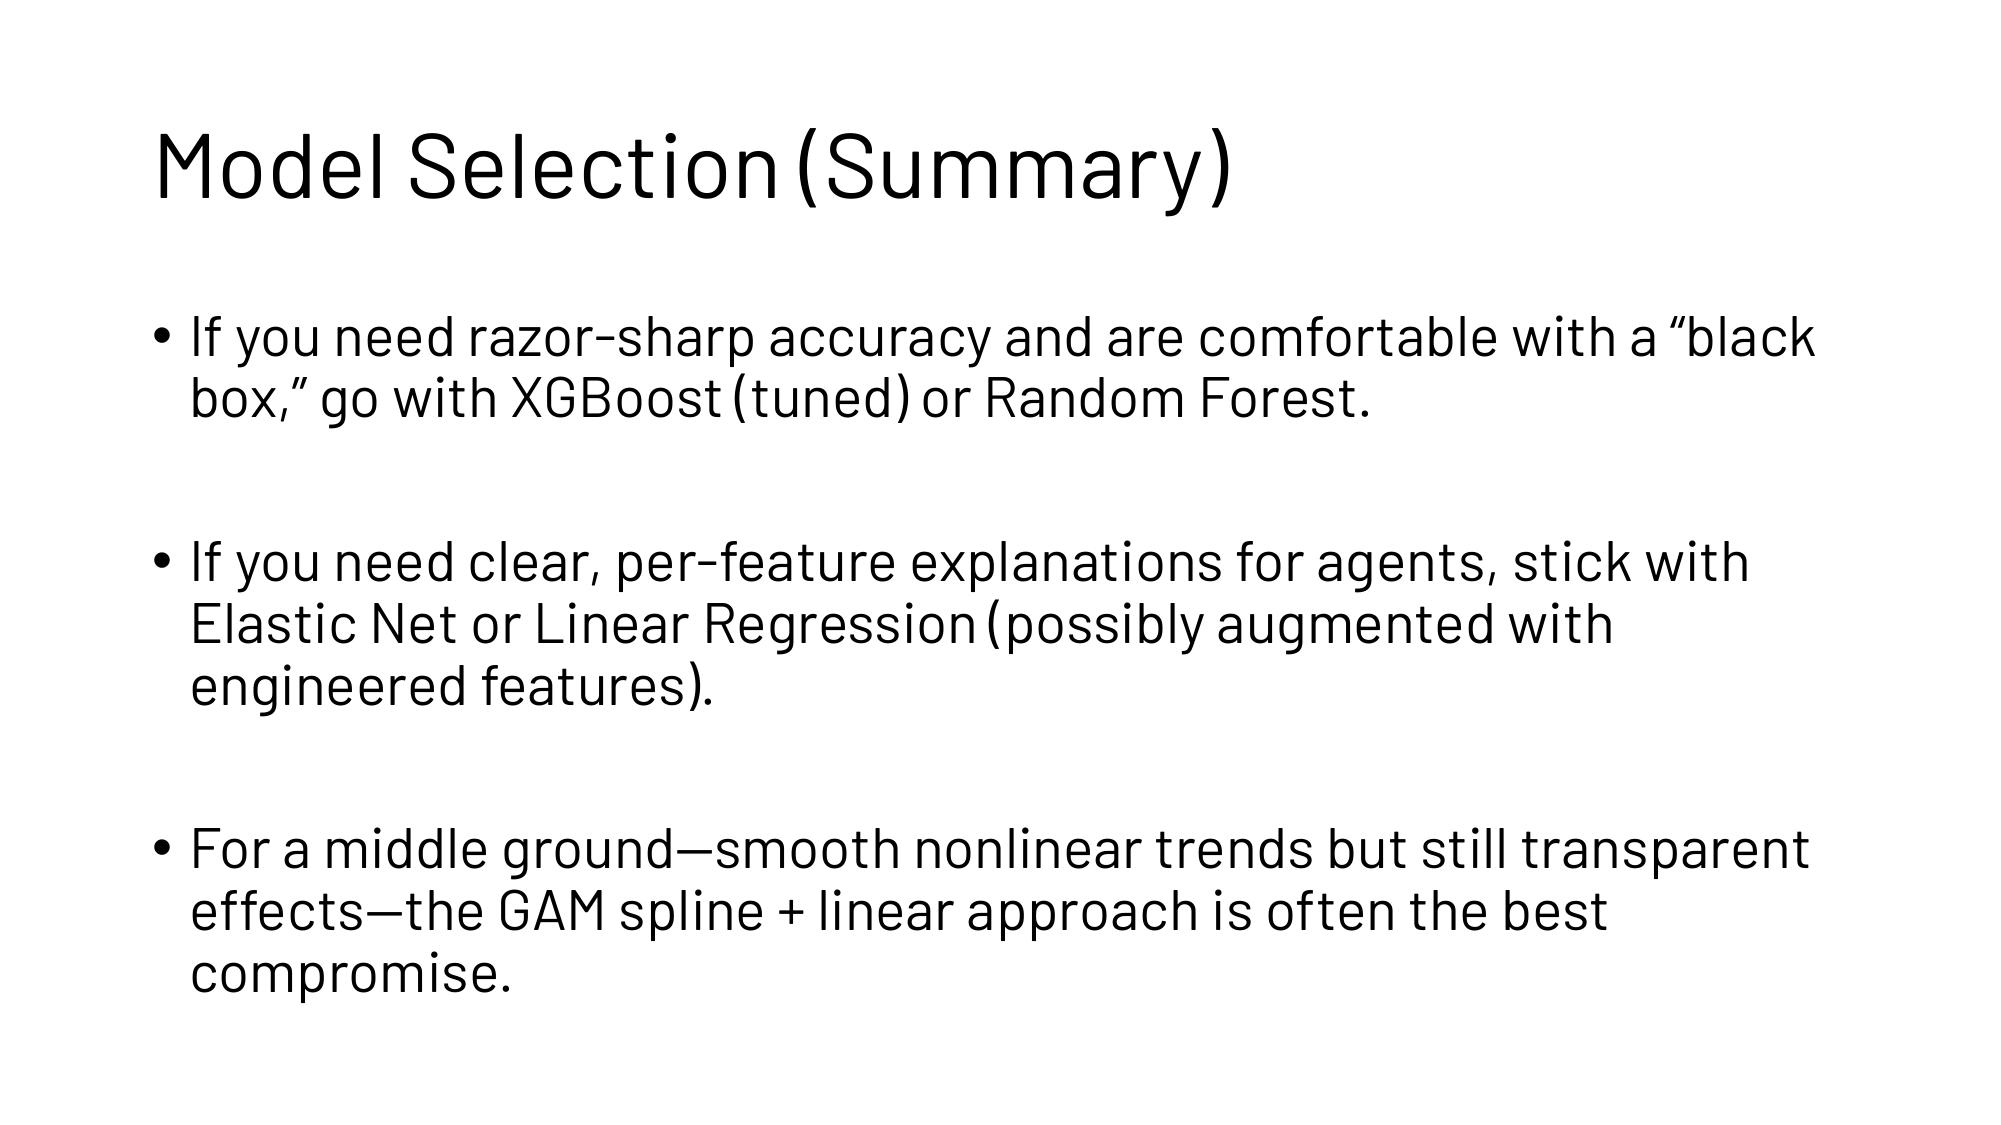

# Model Selection (Summary)
If you need razor‐sharp accuracy and are comfortable with a “black box,” go with XGBoost (tuned) or Random Forest.

If you need clear, per‐feature explanations for agents, stick with Elastic Net or Linear Regression (possibly augmented with engineered features).

For a middle ground—smooth nonlinear trends but still transparent effects—the GAM spline + linear approach is often the best compromise.